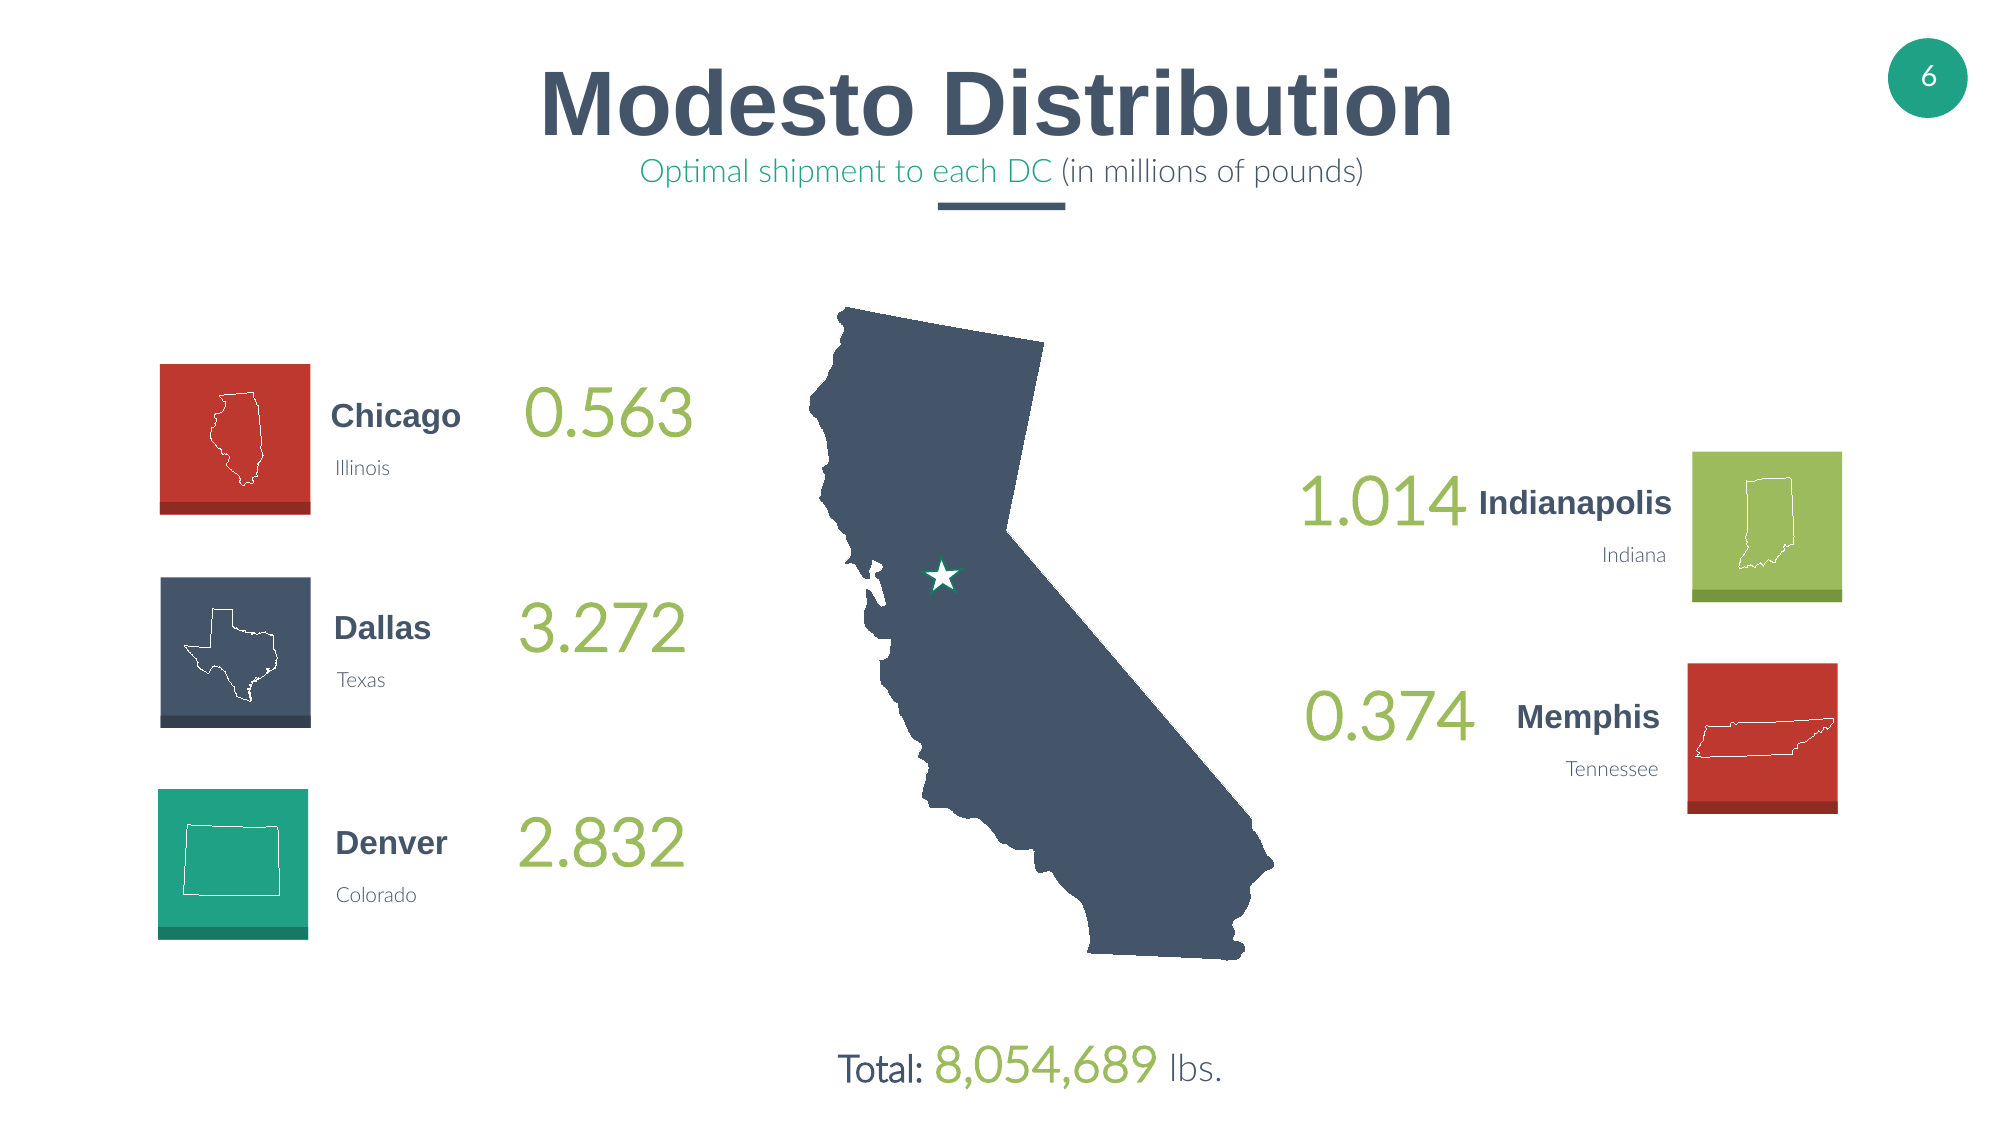

Modesto Distribution
Optimal shipment to each DC (in millions of pounds)

0.563

Chicago
Illinois

1.014

Indianapolis
Indiana

3.272
Dallas
Texas

0.374
Memphis
Tennessee

2.832
Denver
Colorado

Total: 8,054,689 lbs.